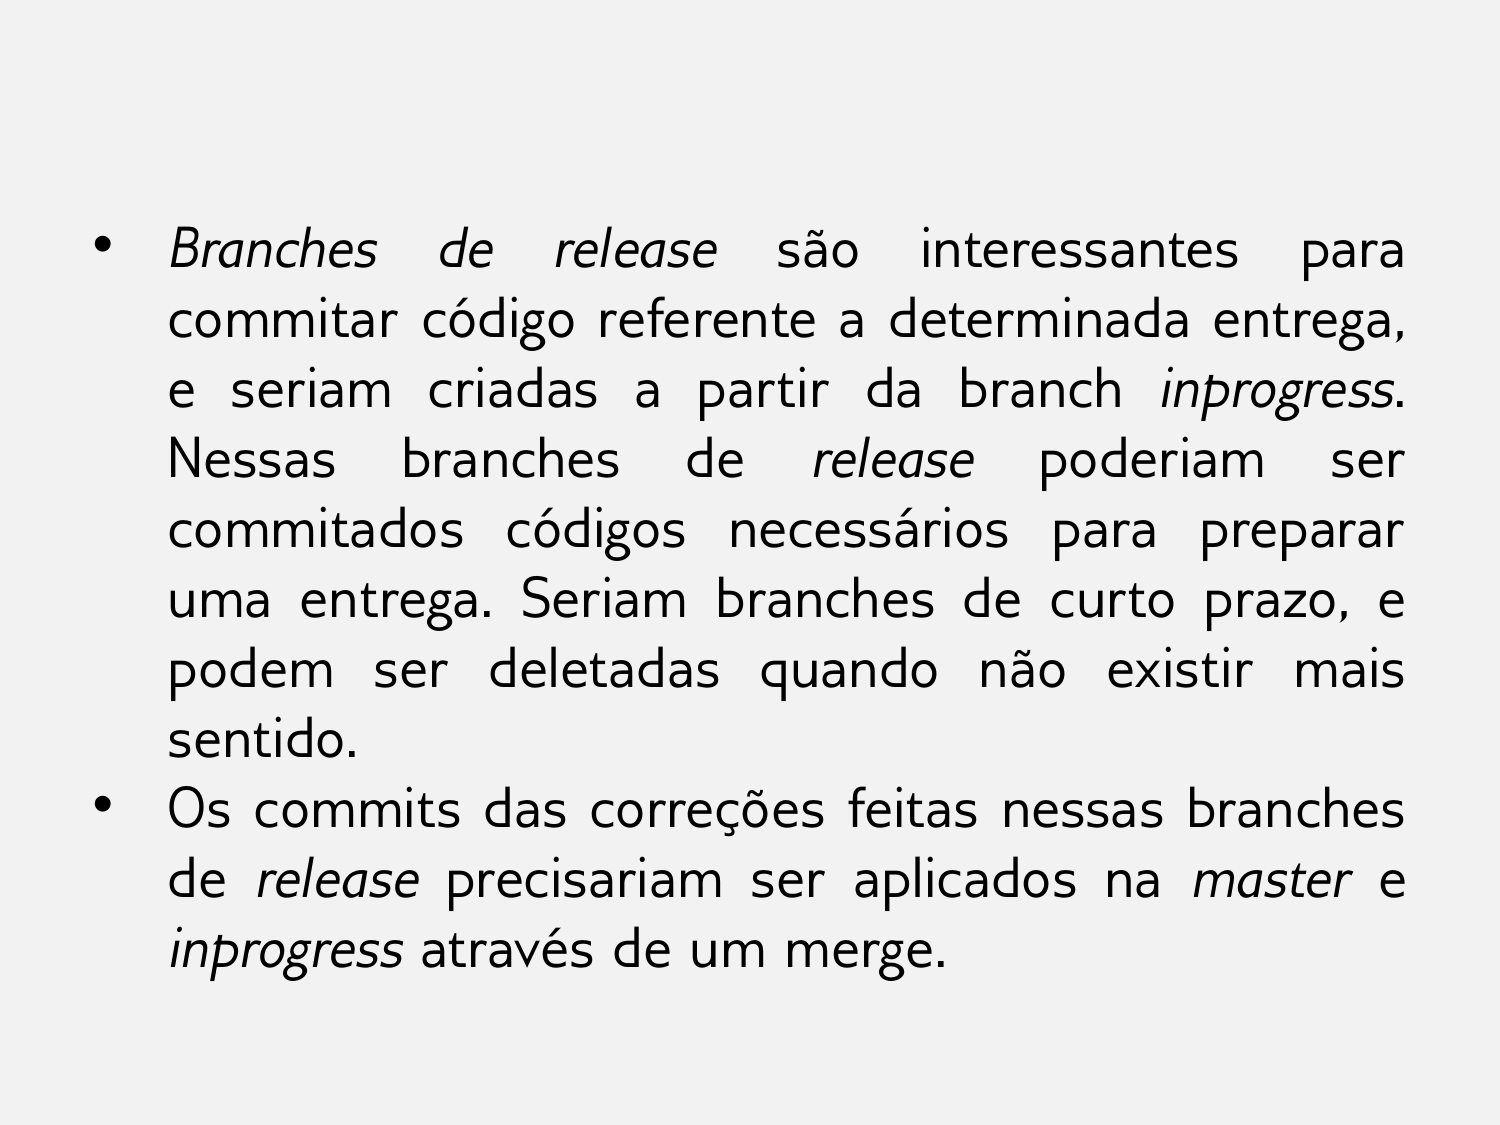

Branches de release são interessantes para commitar código referente a determinada entrega, e seriam criadas a partir da branch inprogress. Nessas branches de release poderiam ser commitados códigos necessários para preparar uma entrega. Seriam branches de curto prazo, e podem ser deletadas quando não existir mais sentido.
Os commits das correções feitas nessas branches de release precisariam ser aplicados na master e inprogress através de um merge.